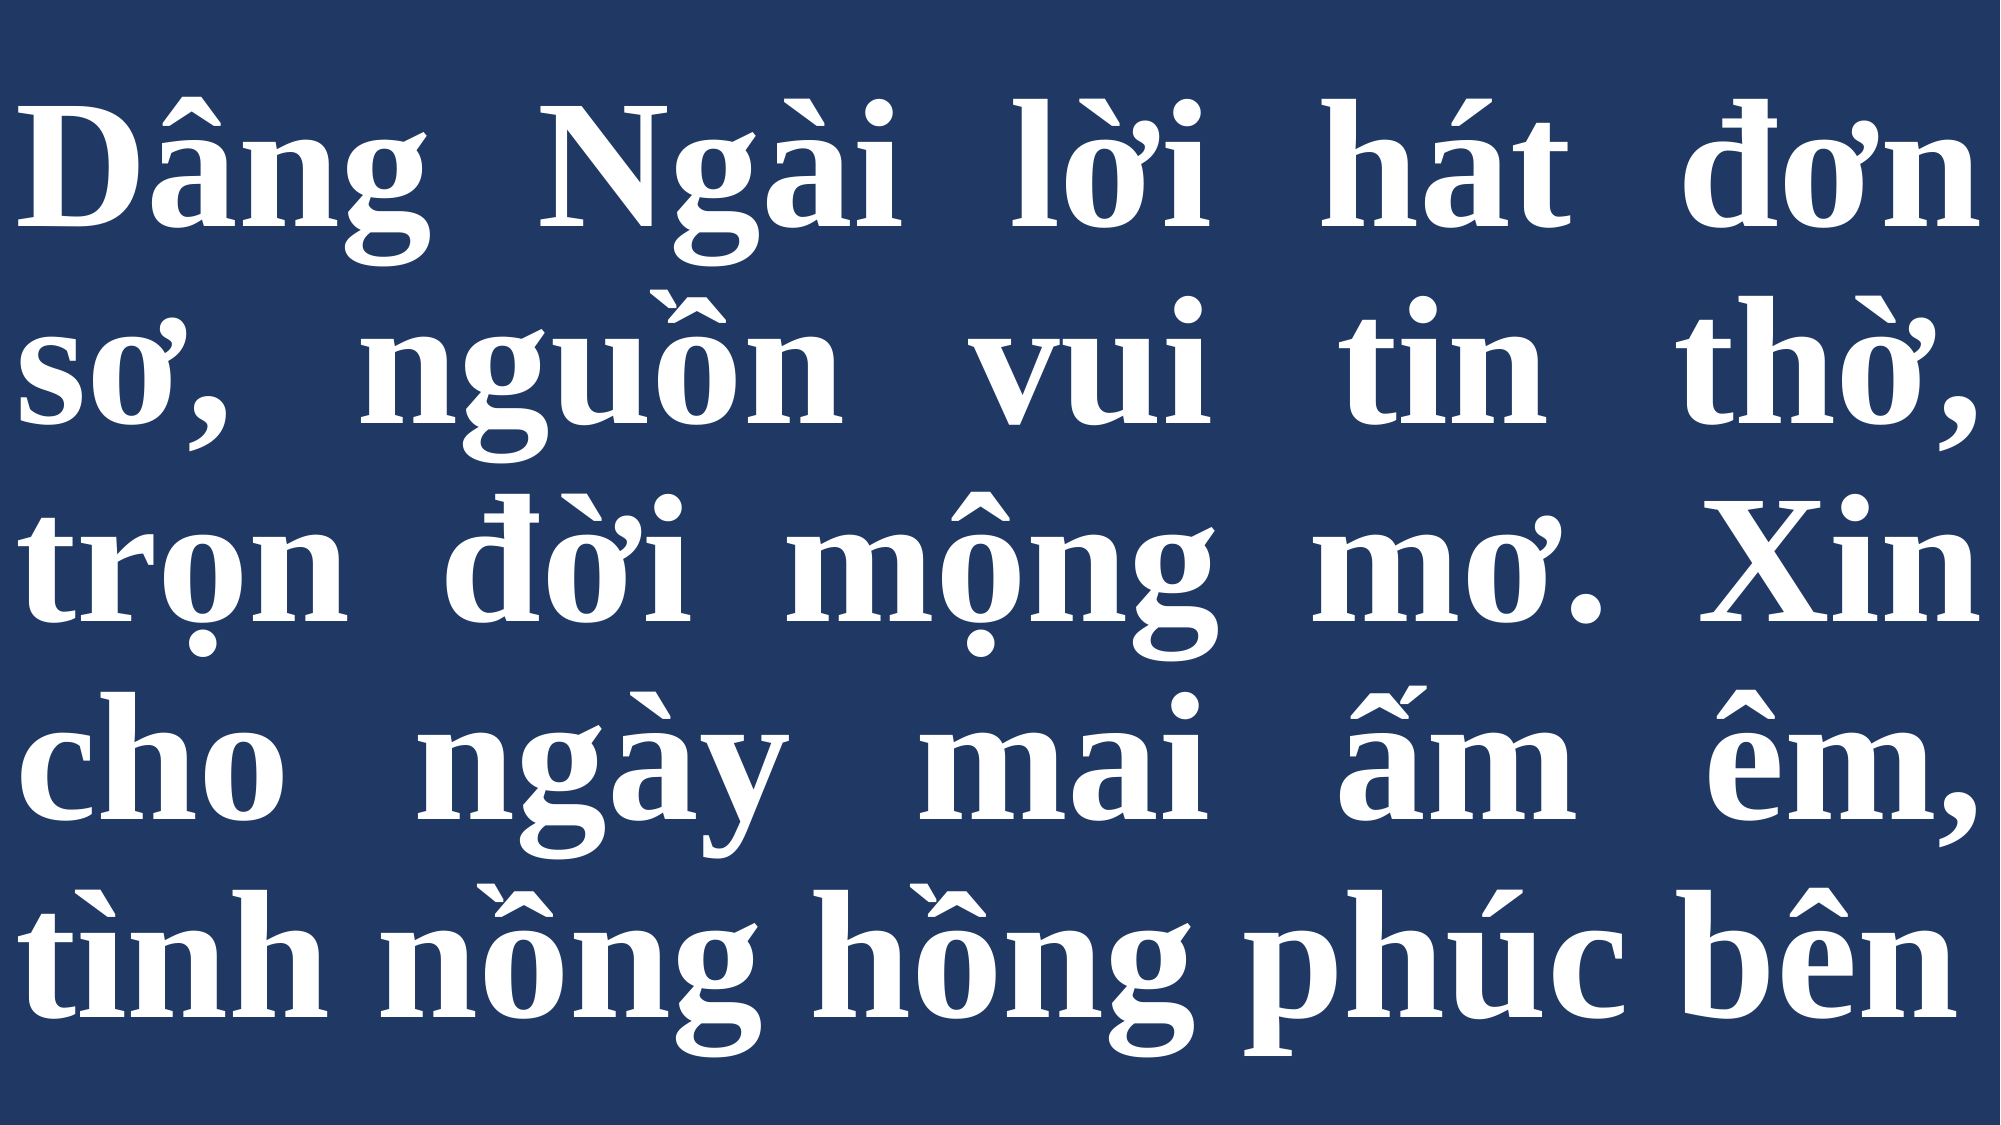

# Dâng Ngài lời hát đơn sơ, nguồn vui tin thờ, trọn đời mộng mơ. Xin cho ngày mai ấm êm, tình nồng hồng phúc bên